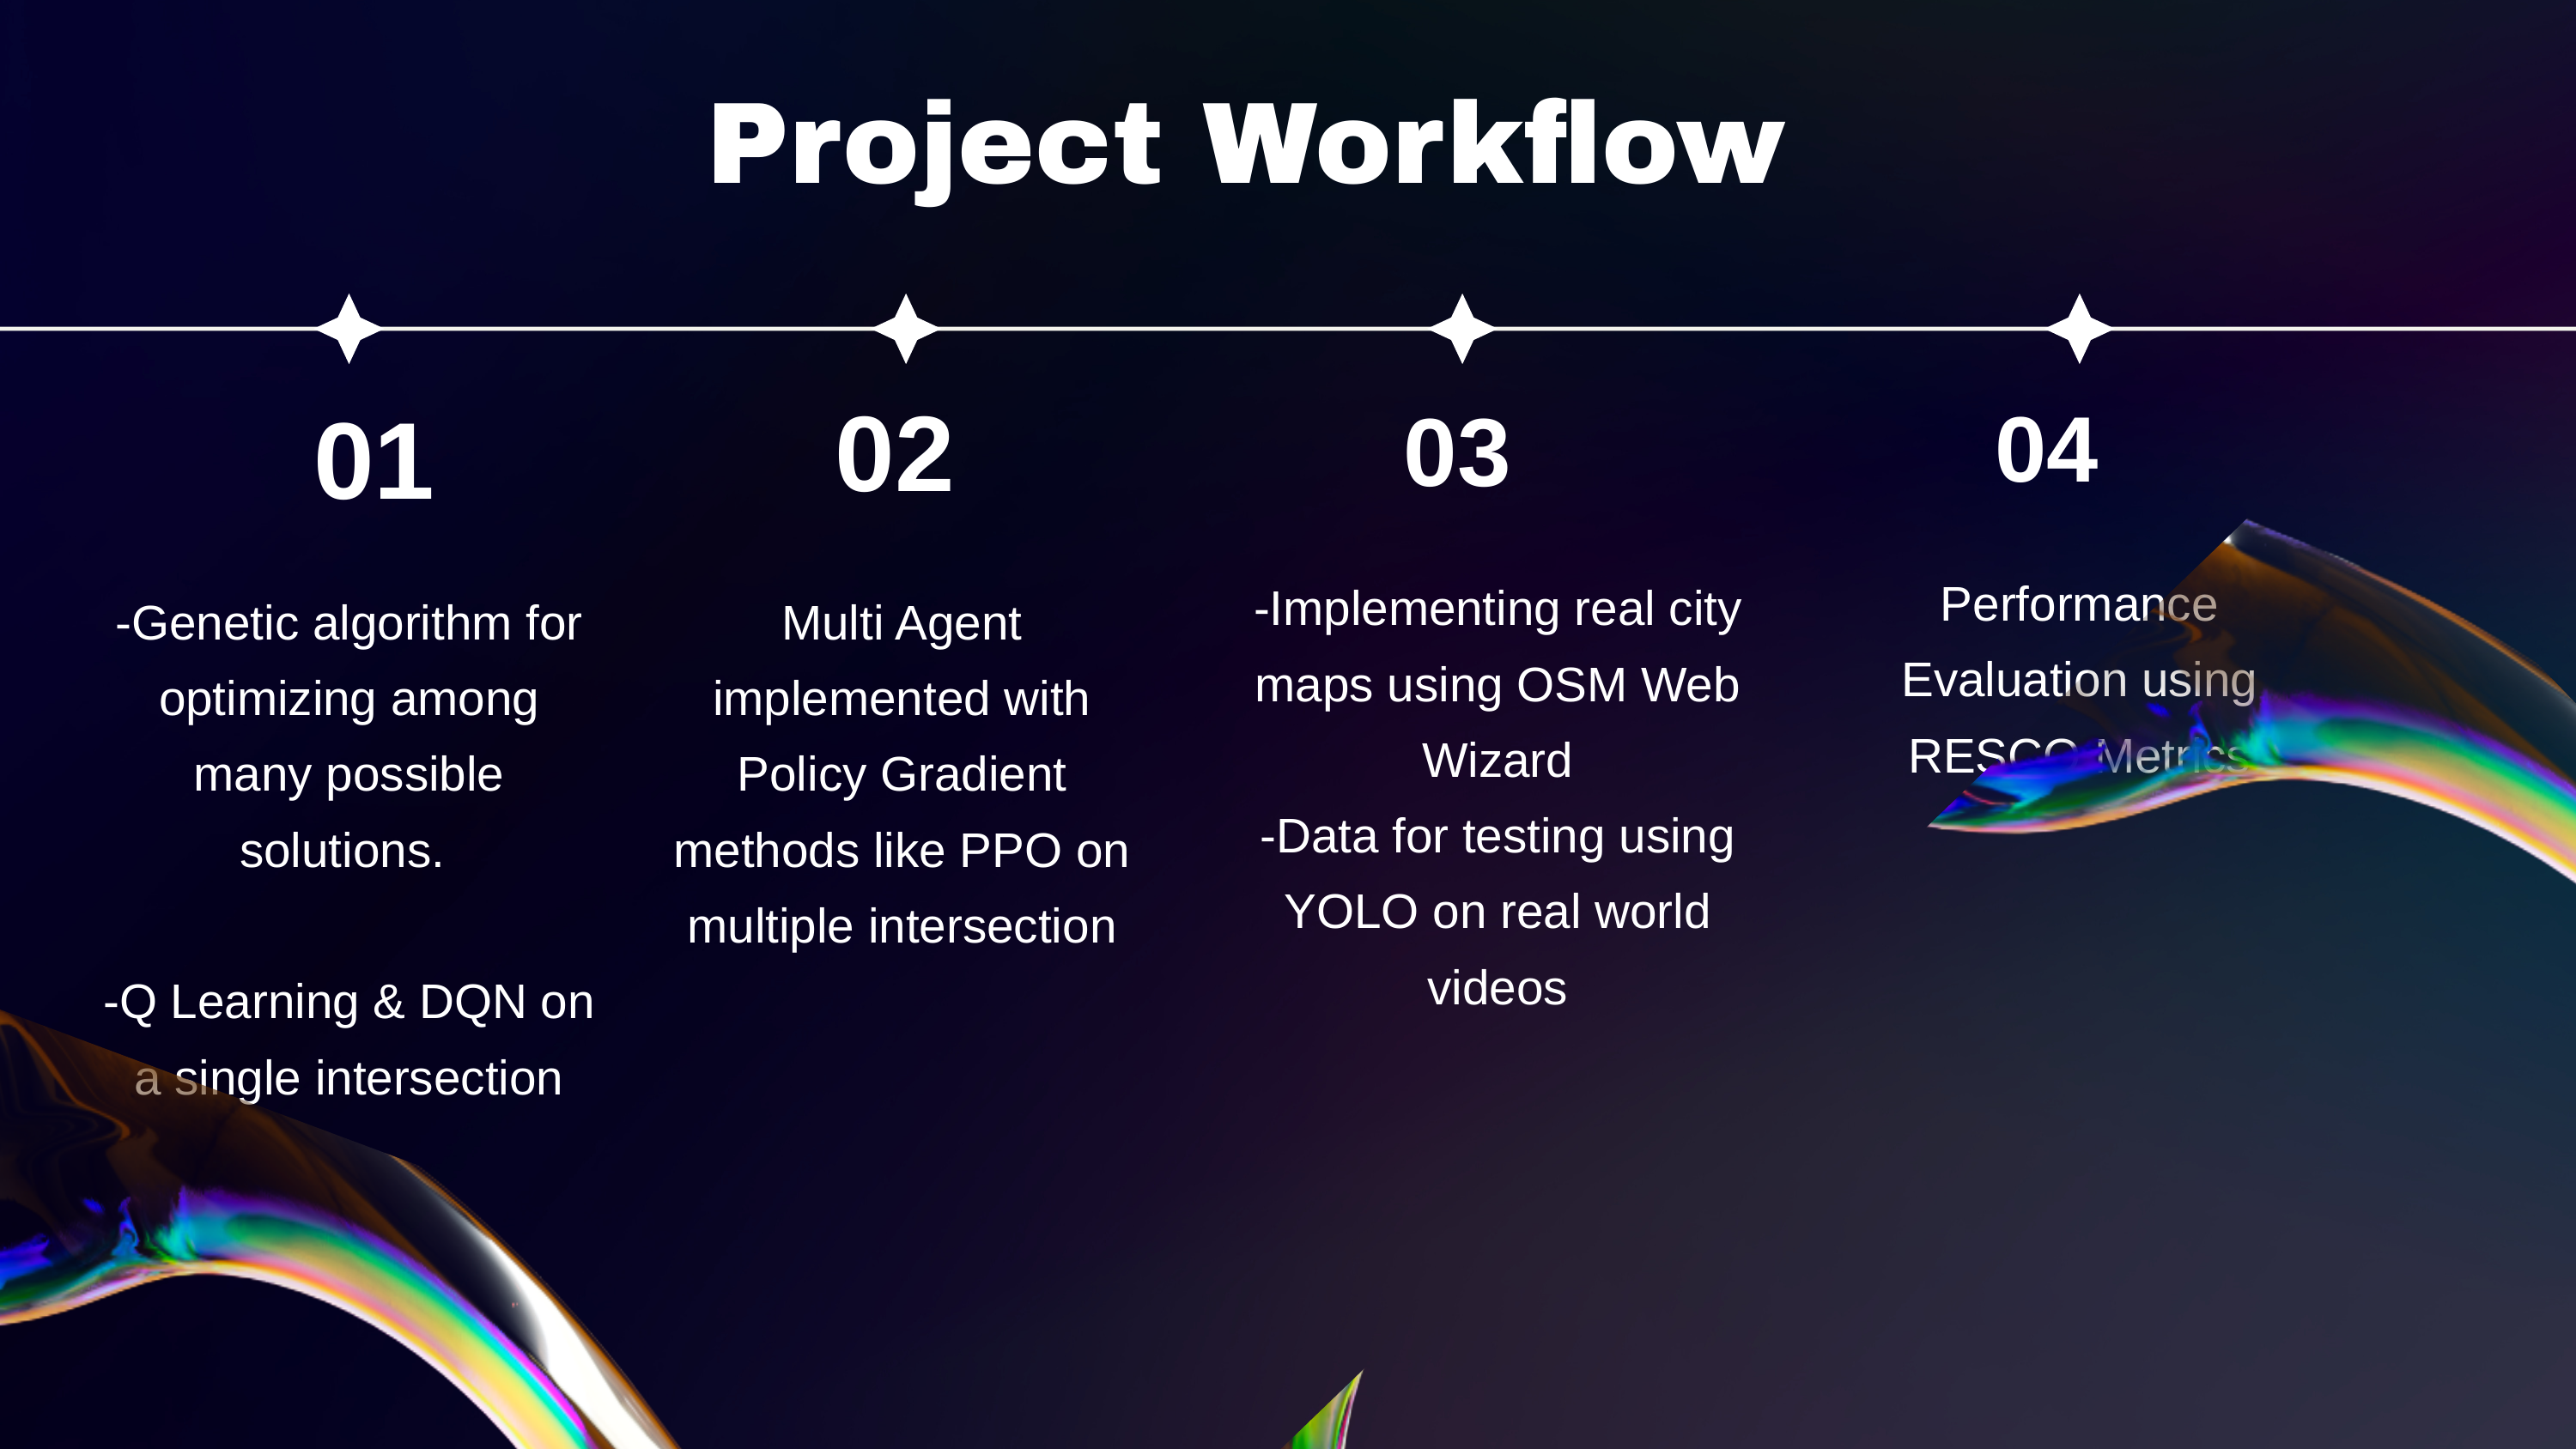

Project Workflow

02
04
03
01
Performance Evaluation using RESCO Metrics
-Implementing real city maps using OSM Web Wizard
-Data for testing using YOLO on real world videos

-Genetic algorithm for optimizing among many possible solutions.

-Q Learning & DQN on a single intersection
Multi Agent implemented with Policy Gradient methods like PPO on multiple intersection